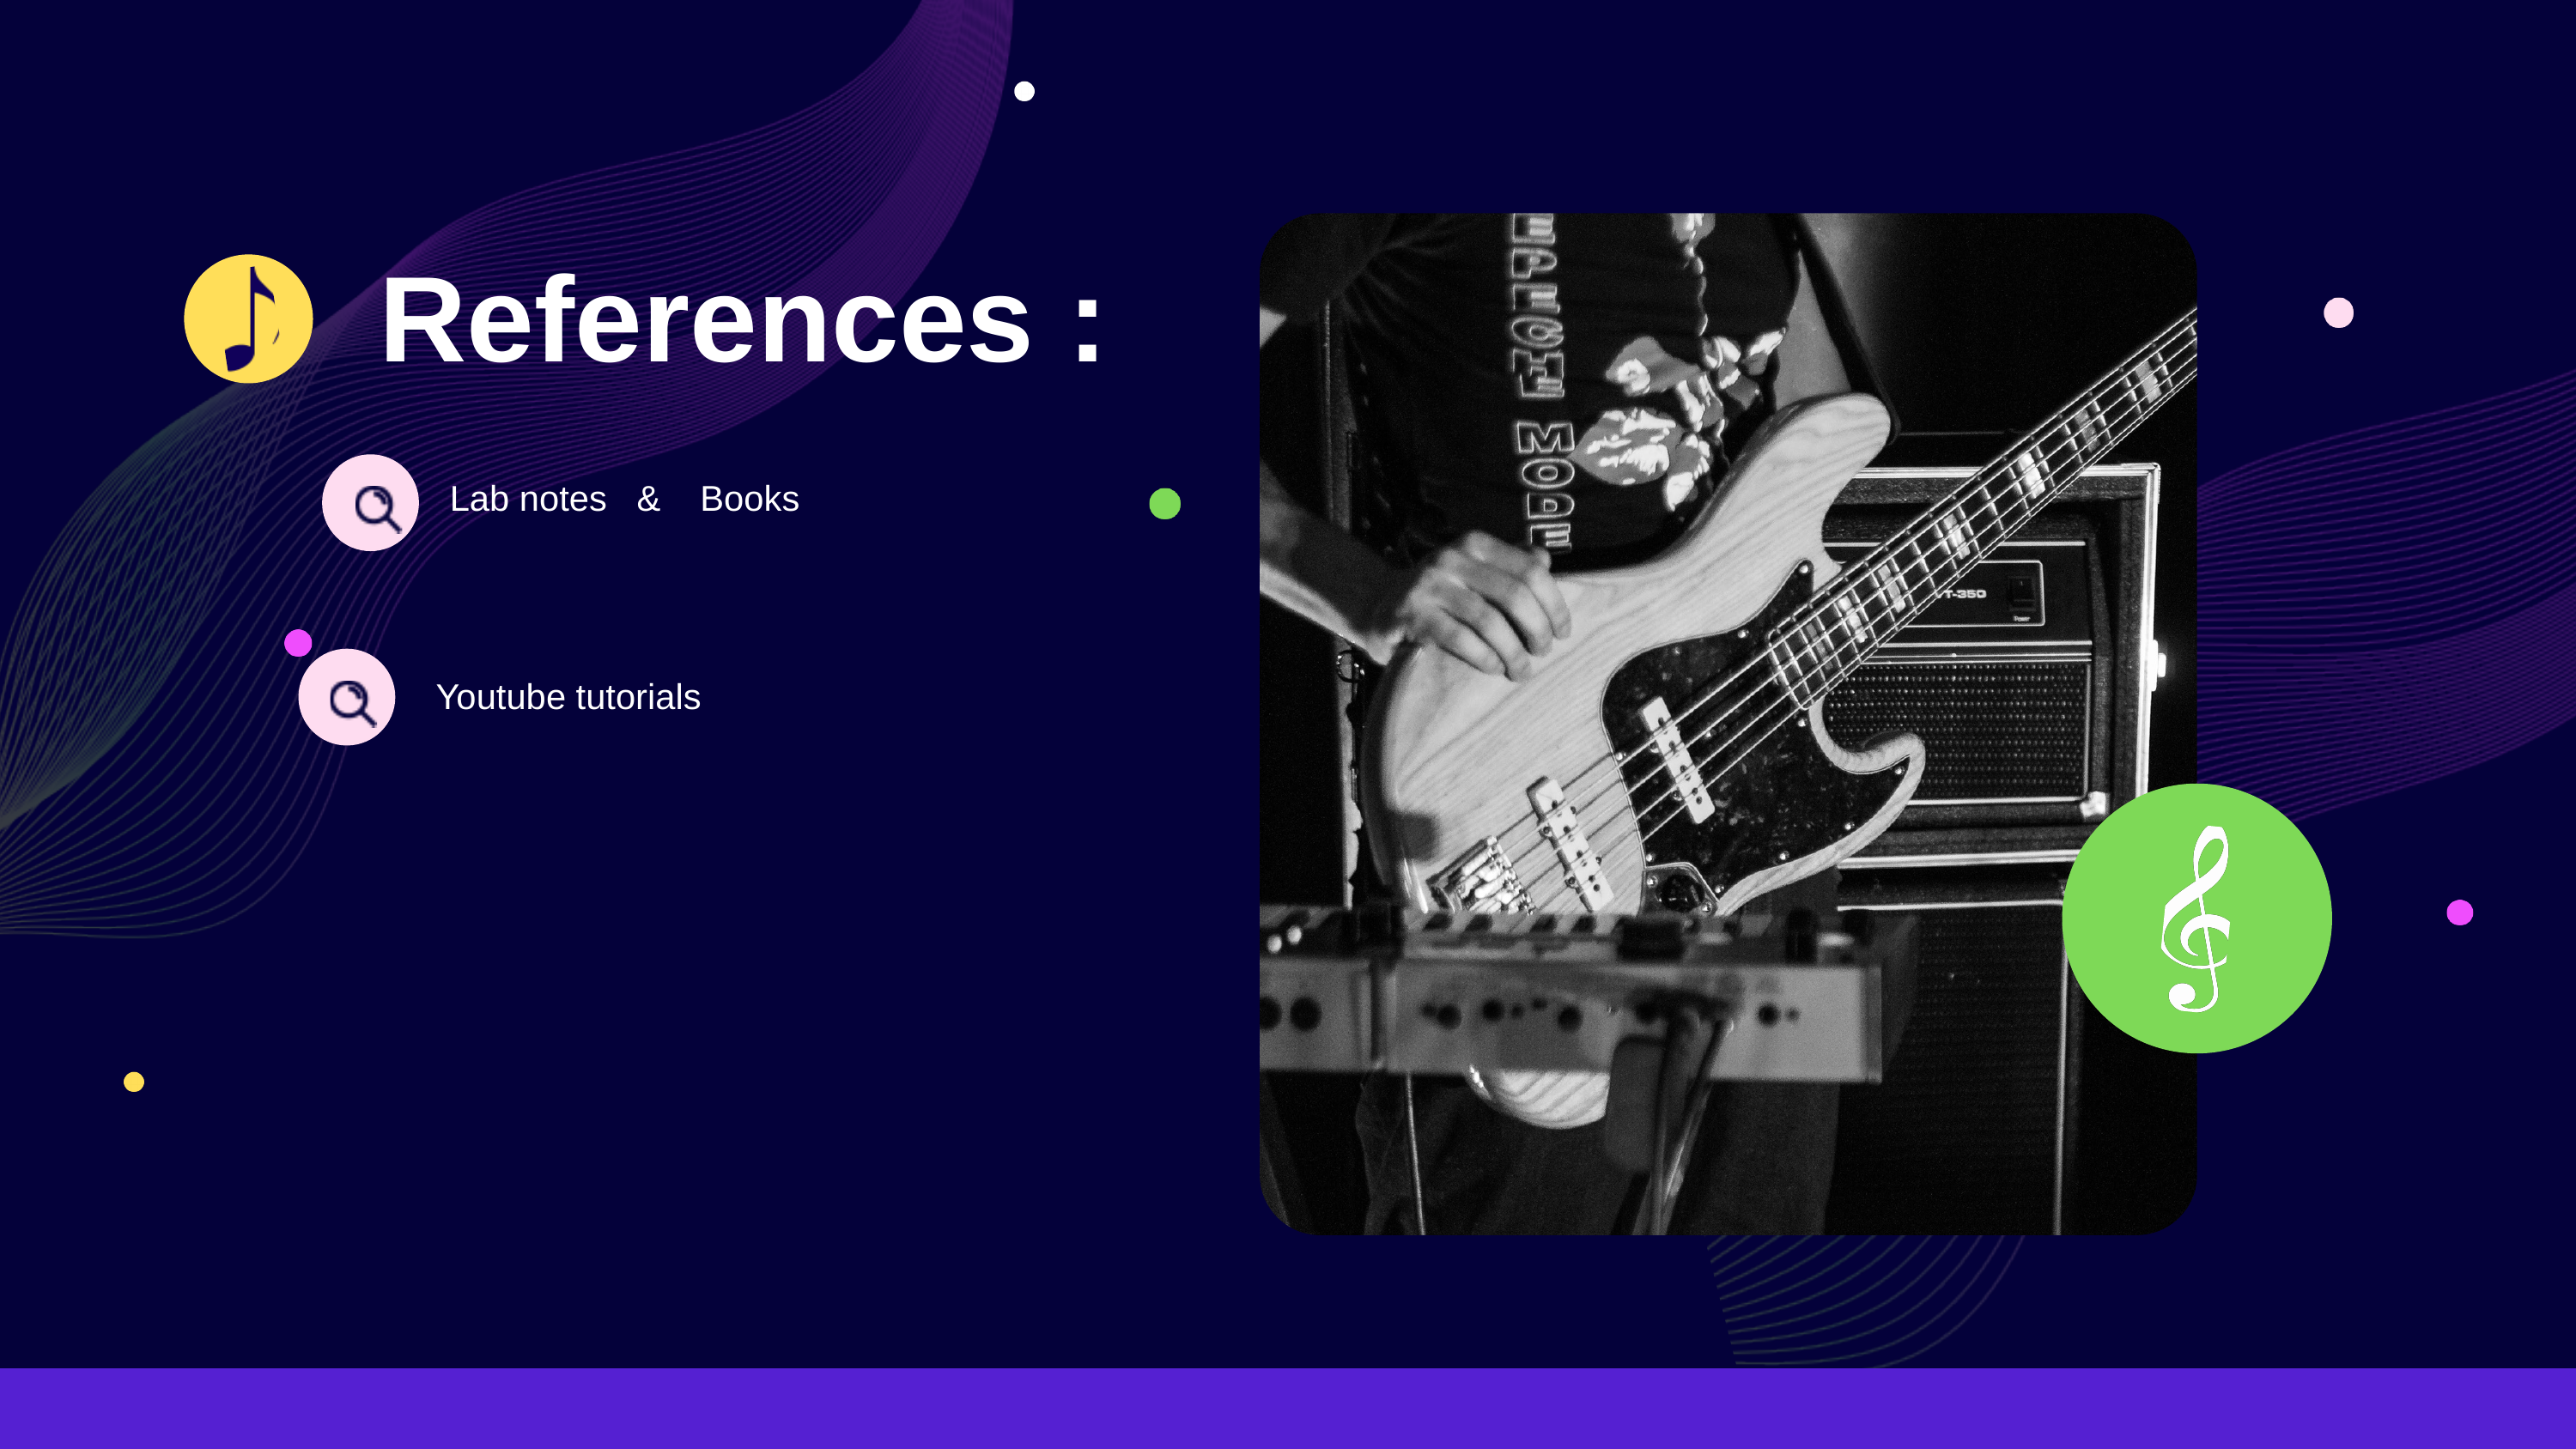

References :

Lab notes   &    Books

Youtube tutorials